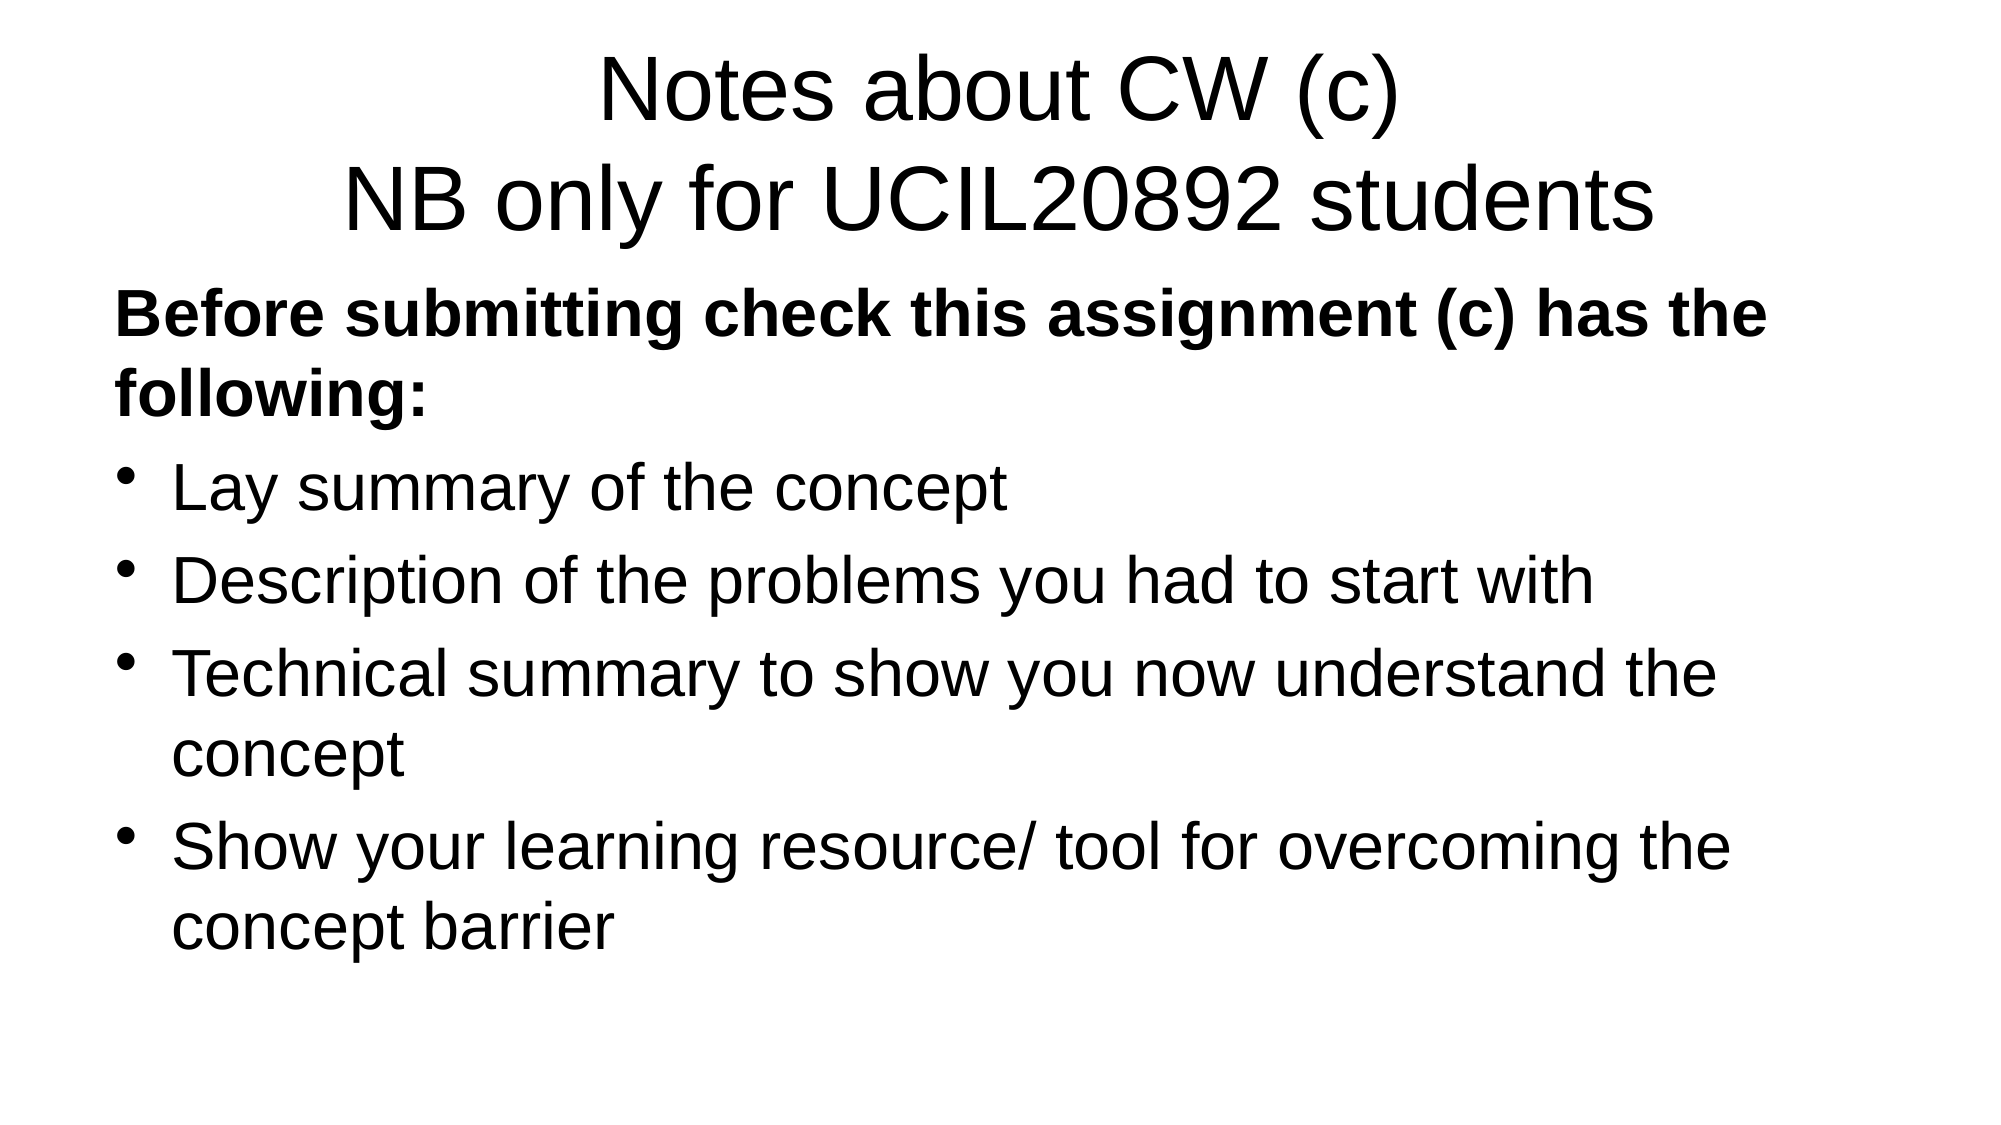

# Notes about CW (c) NB only for UCIL20892 students
Before submitting check this assignment (c) has the following:
Lay summary of the concept
Description of the problems you had to start with
Technical summary to show you now understand the concept
Show your learning resource/ tool for overcoming the concept barrier